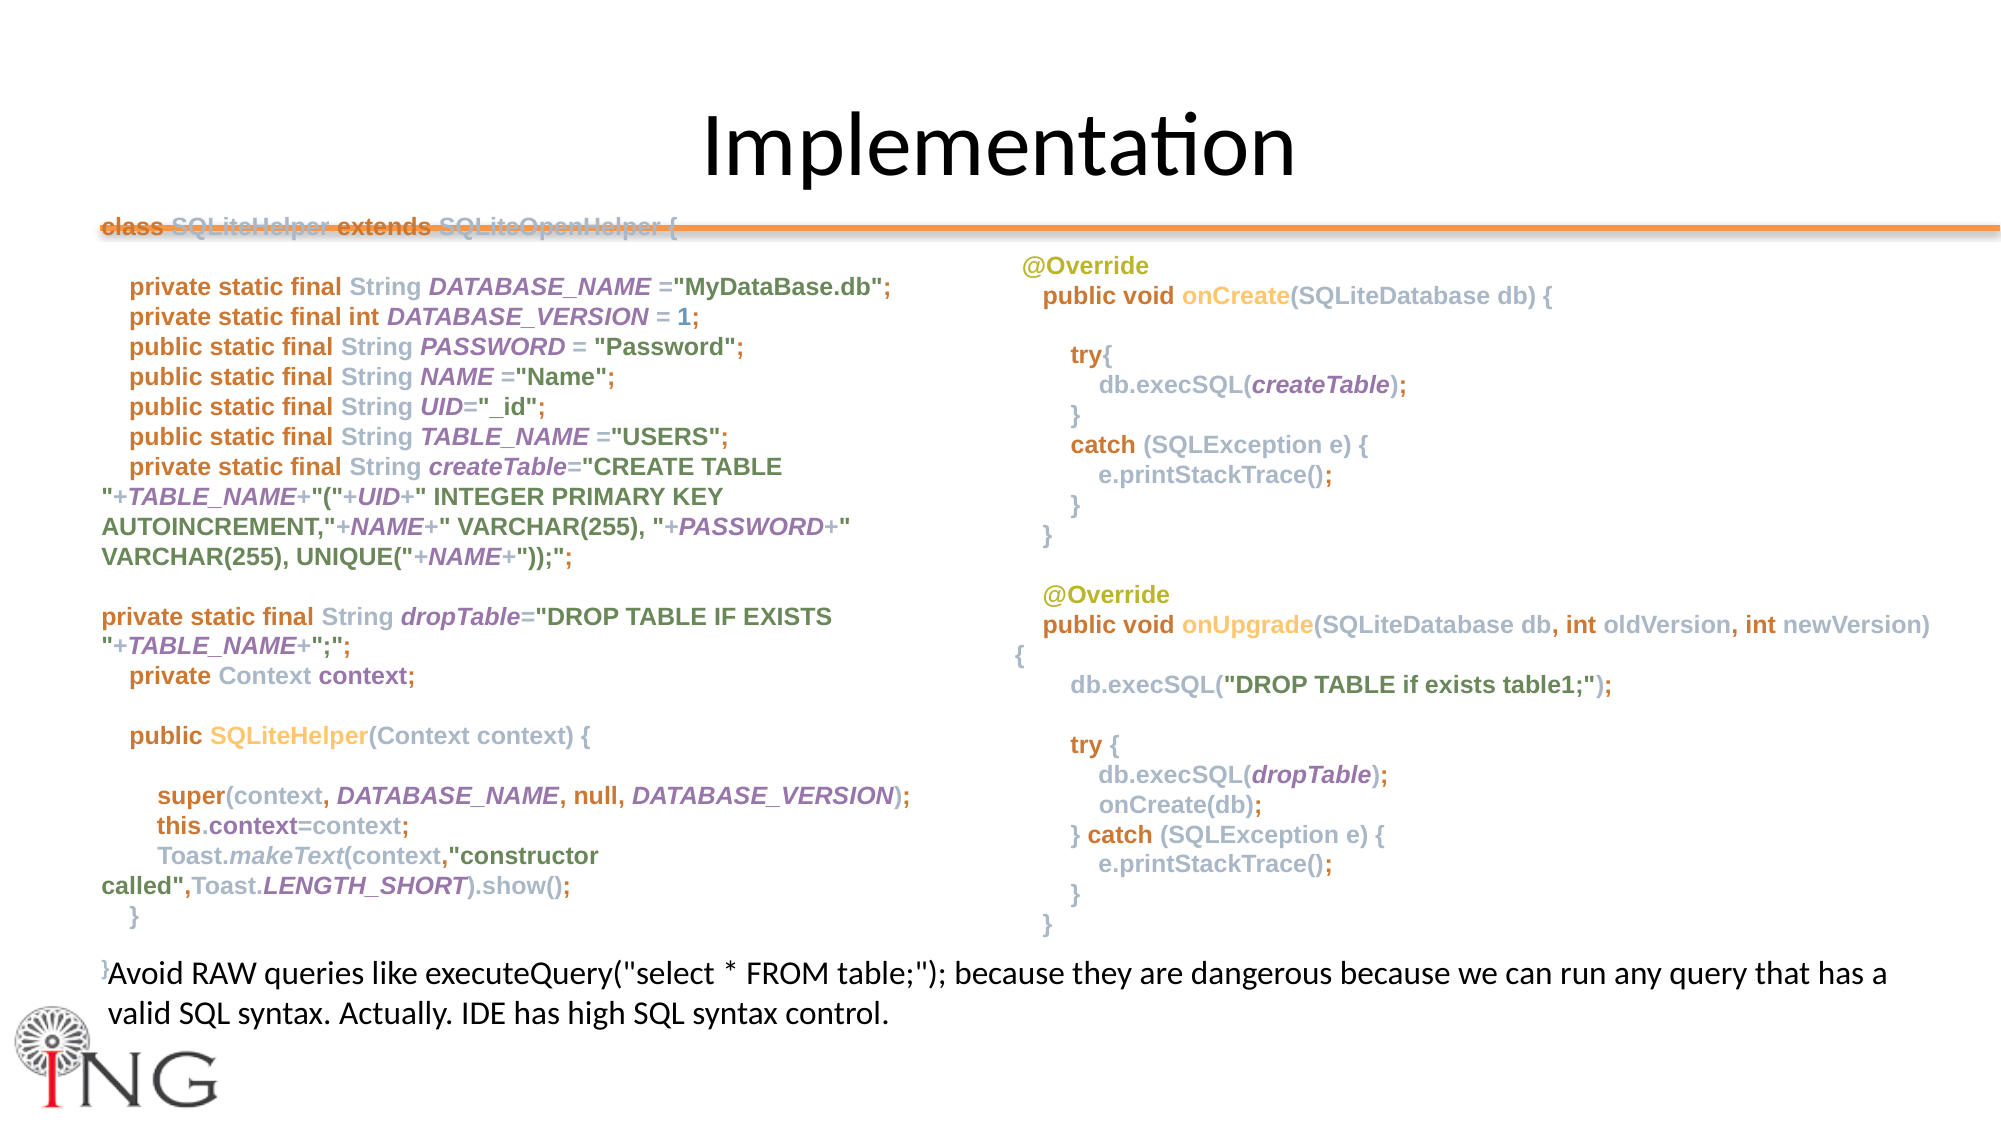

# Implementation
 @Override
    public void onCreate(SQLiteDatabase db) {
        try{
            db.execSQL(createTable);
        }
        catch (SQLException e) {
            e.printStackTrace();
        }
    }
    @Override
    public void onUpgrade(SQLiteDatabase db, int oldVersion, int newVersion) {
        db.execSQL("DROP TABLE if exists table1;");
        try {
            db.execSQL(dropTable);
            onCreate(db);
        } catch (SQLException e) {
            e.printStackTrace();
        }
    }
class SQLiteHelper extends SQLiteOpenHelper {
    private static final String DATABASE_NAME ="MyDataBase.db";
    private static final int DATABASE_VERSION = 1;
    public static final String PASSWORD = "Password";
    public static final String NAME ="Name";
    public static final String UID="_id";
    public static final String TABLE_NAME ="USERS";
    private static final String createTable="CREATE TABLE "+TABLE_NAME+"("+UID+" INTEGER PRIMARY KEY AUTOINCREMENT,"+NAME+" VARCHAR(255), "+PASSWORD+" VARCHAR(255), UNIQUE("+NAME+"));";
private static final String dropTable="DROP TABLE IF EXISTS "+TABLE_NAME+";";
    private Context context;
    public SQLiteHelper(Context context) {
        super(context, DATABASE_NAME, null, DATABASE_VERSION);
        this.context=context;
        Toast.makeText(context,"constructor called",Toast.LENGTH_SHORT).show();
    }
}
Avoid RAW queries like executeQuery("select * FROM table;"); because they are dangerous because we can run any query that has a valid SQL syntax. Actually. IDE has high SQL syntax control.